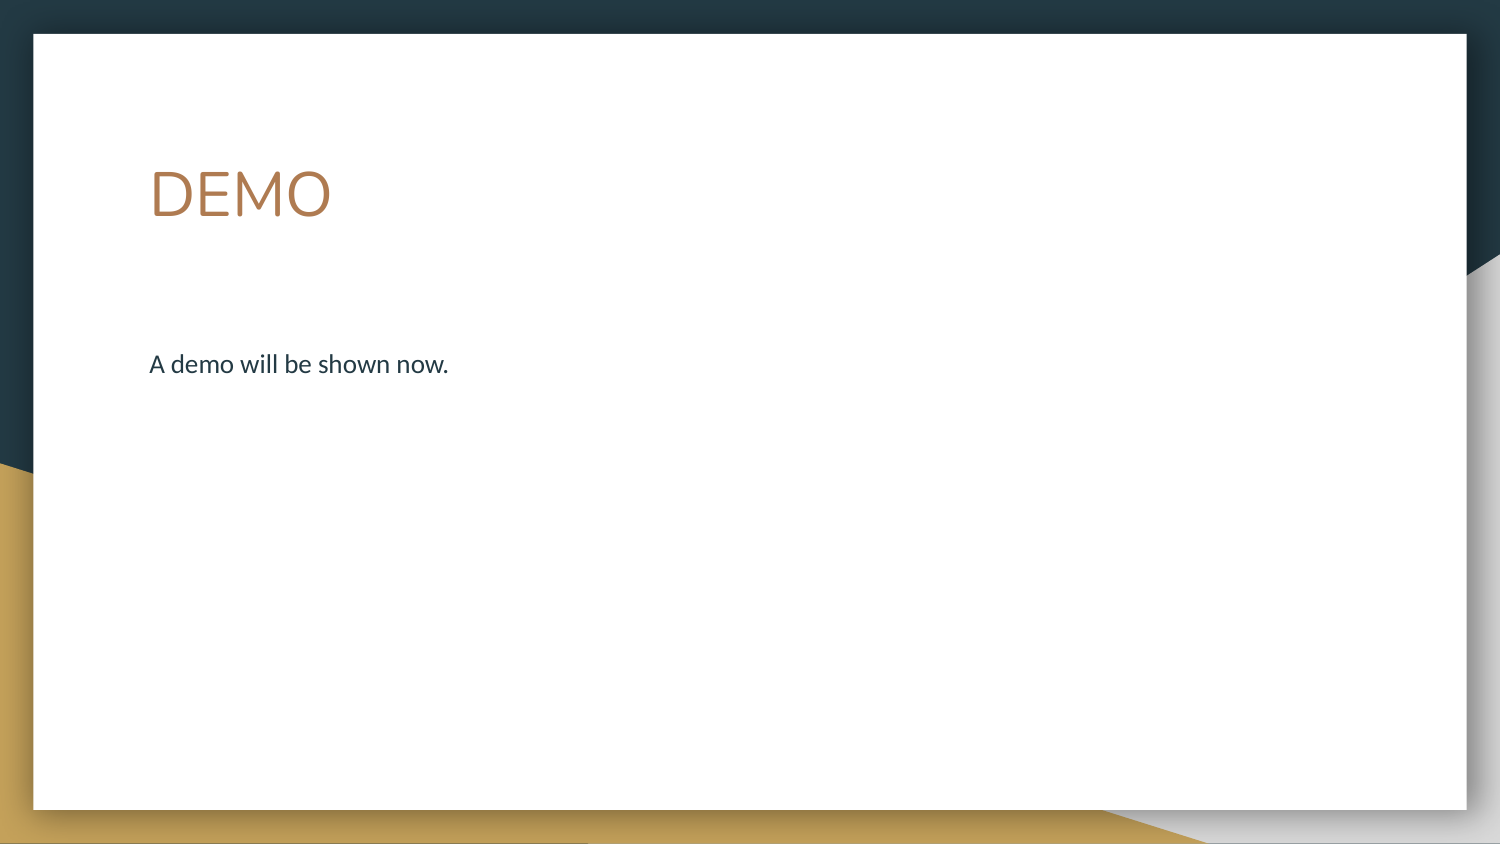

# DEMO
A demo will be shown now.